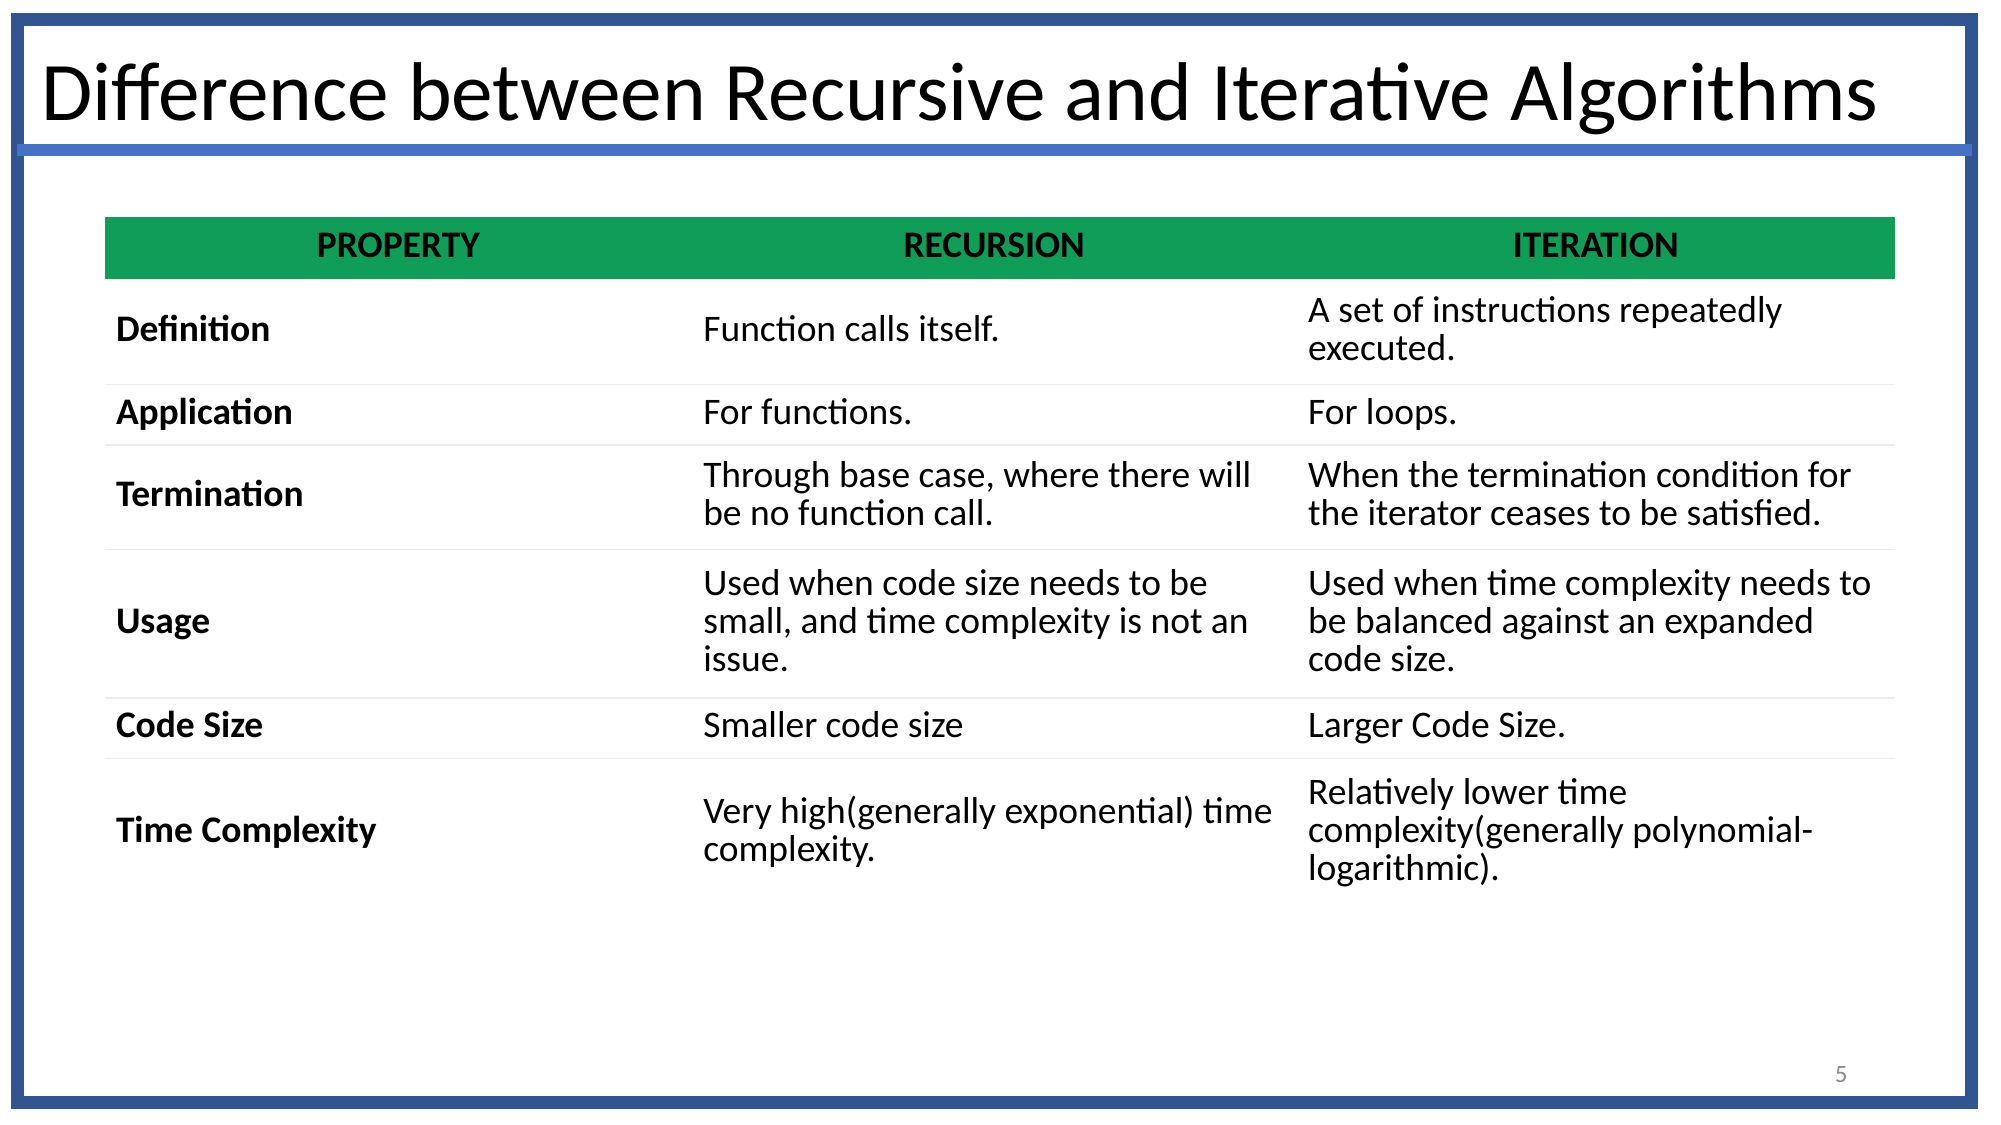

# Difference between Recursive and Iterative Algorithms

| PROPERTY | RECURSION | ITERATION |
| --- | --- | --- |
| Definition | Function calls itself. | A set of instructions repeatedly executed. |
| Application | For functions. | For loops. |
| Termination | Through base case, where there will be no function call. | When the termination condition for the iterator ceases to be satisfied. |
| Usage | Used when code size needs to be small, and time complexity is not an issue. | Used when time complexity needs to be balanced against an expanded code size. |
| Code Size | Smaller code size | Larger Code Size. |
| Time Complexity | Very high(generally exponential) time complexity. | Relatively lower time complexity(generally polynomial-logarithmic). |
5